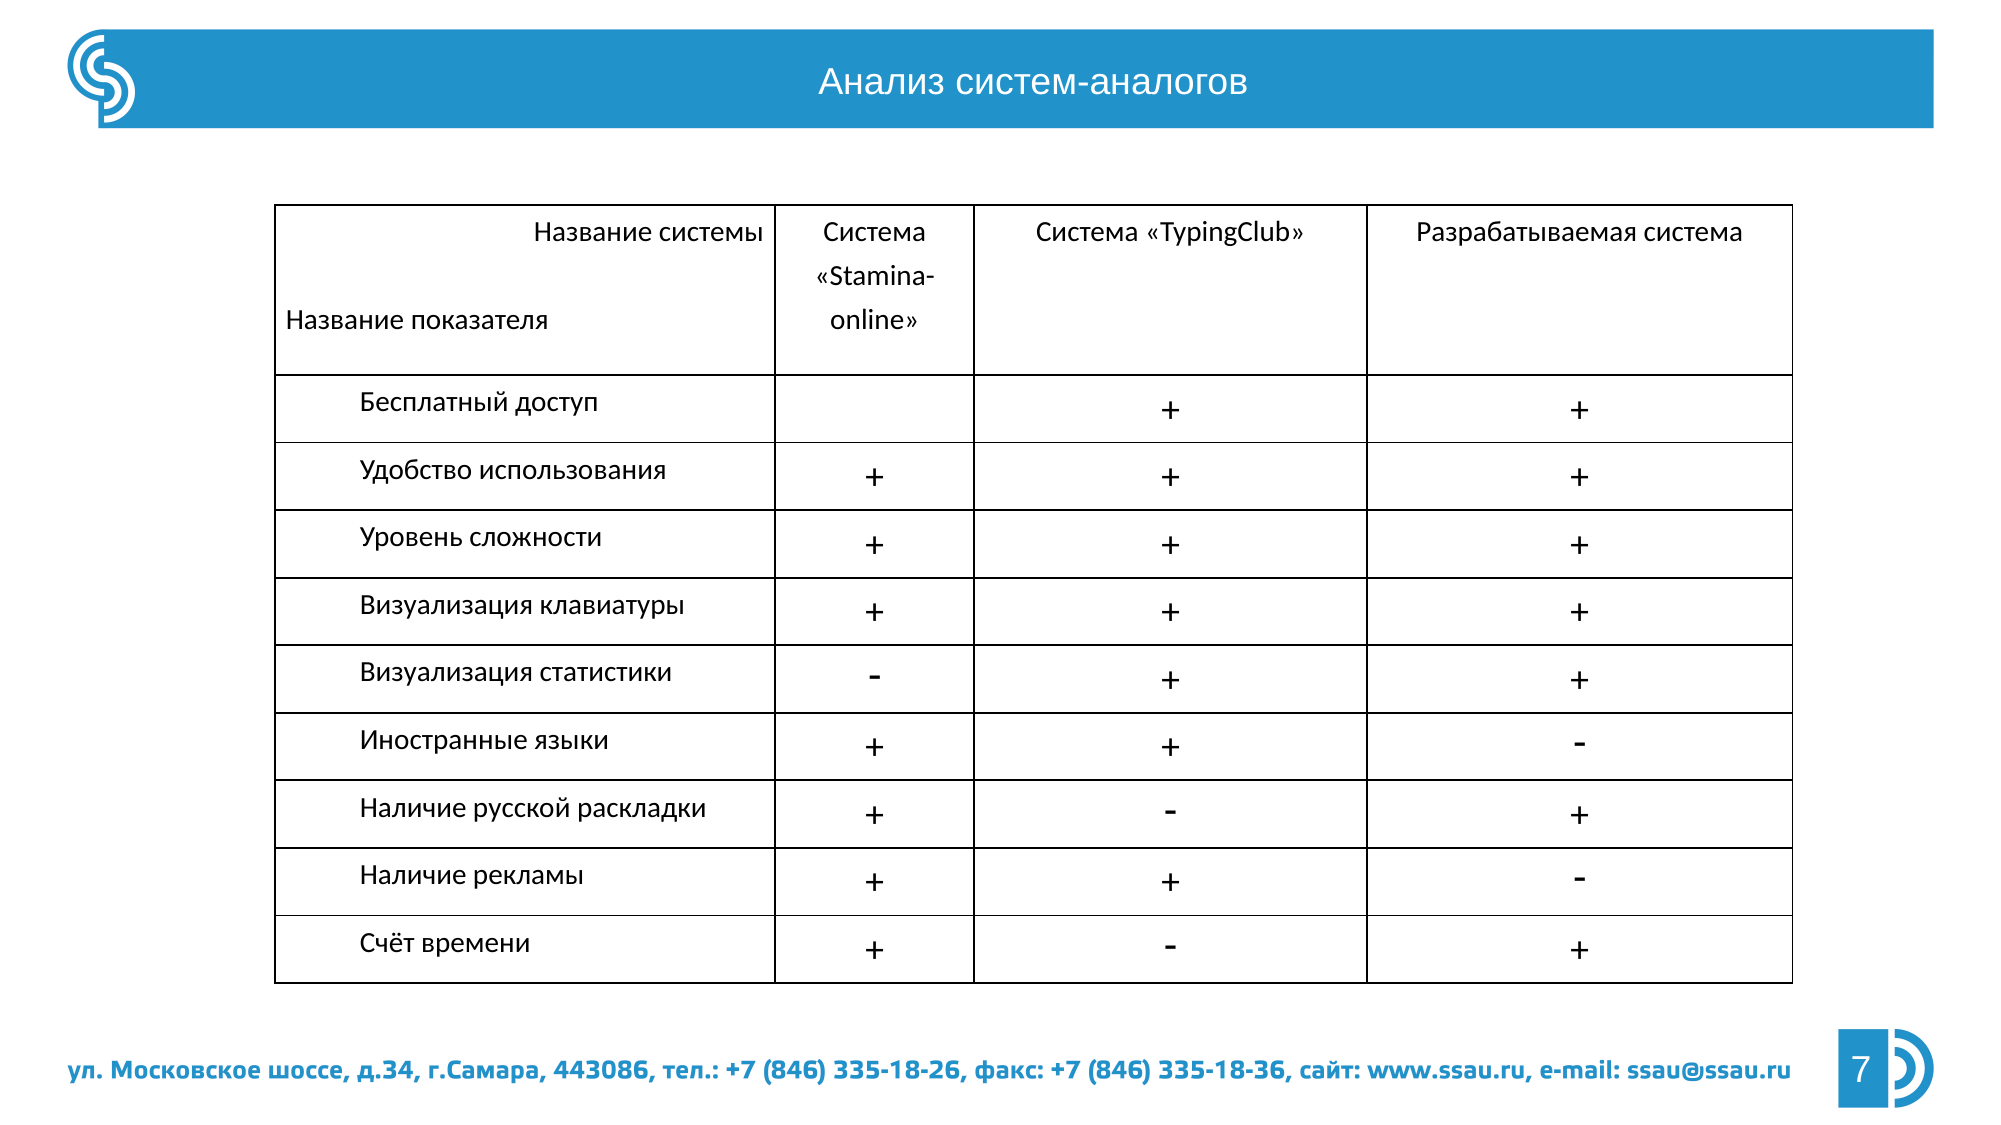

Анализ систем-аналогов
| Название системы   Название показателя | Система «Stamina-online» | Система «TypingClub» | Разрабатываемая система |
| --- | --- | --- | --- |
| Бесплатный доступ |  | + | + |
| Удобство использования | + | + | + |
| Уровень сложности | + | + | + |
| Визуализация клавиатуры | + | + | + |
| Визуализация статистики | − | + | + |
| Иностранные языки | + | + | − |
| Наличие русской раскладки | + | − | + |
| Наличие рекламы | + | + | − |
| Счёт времени | + | − | + |
7